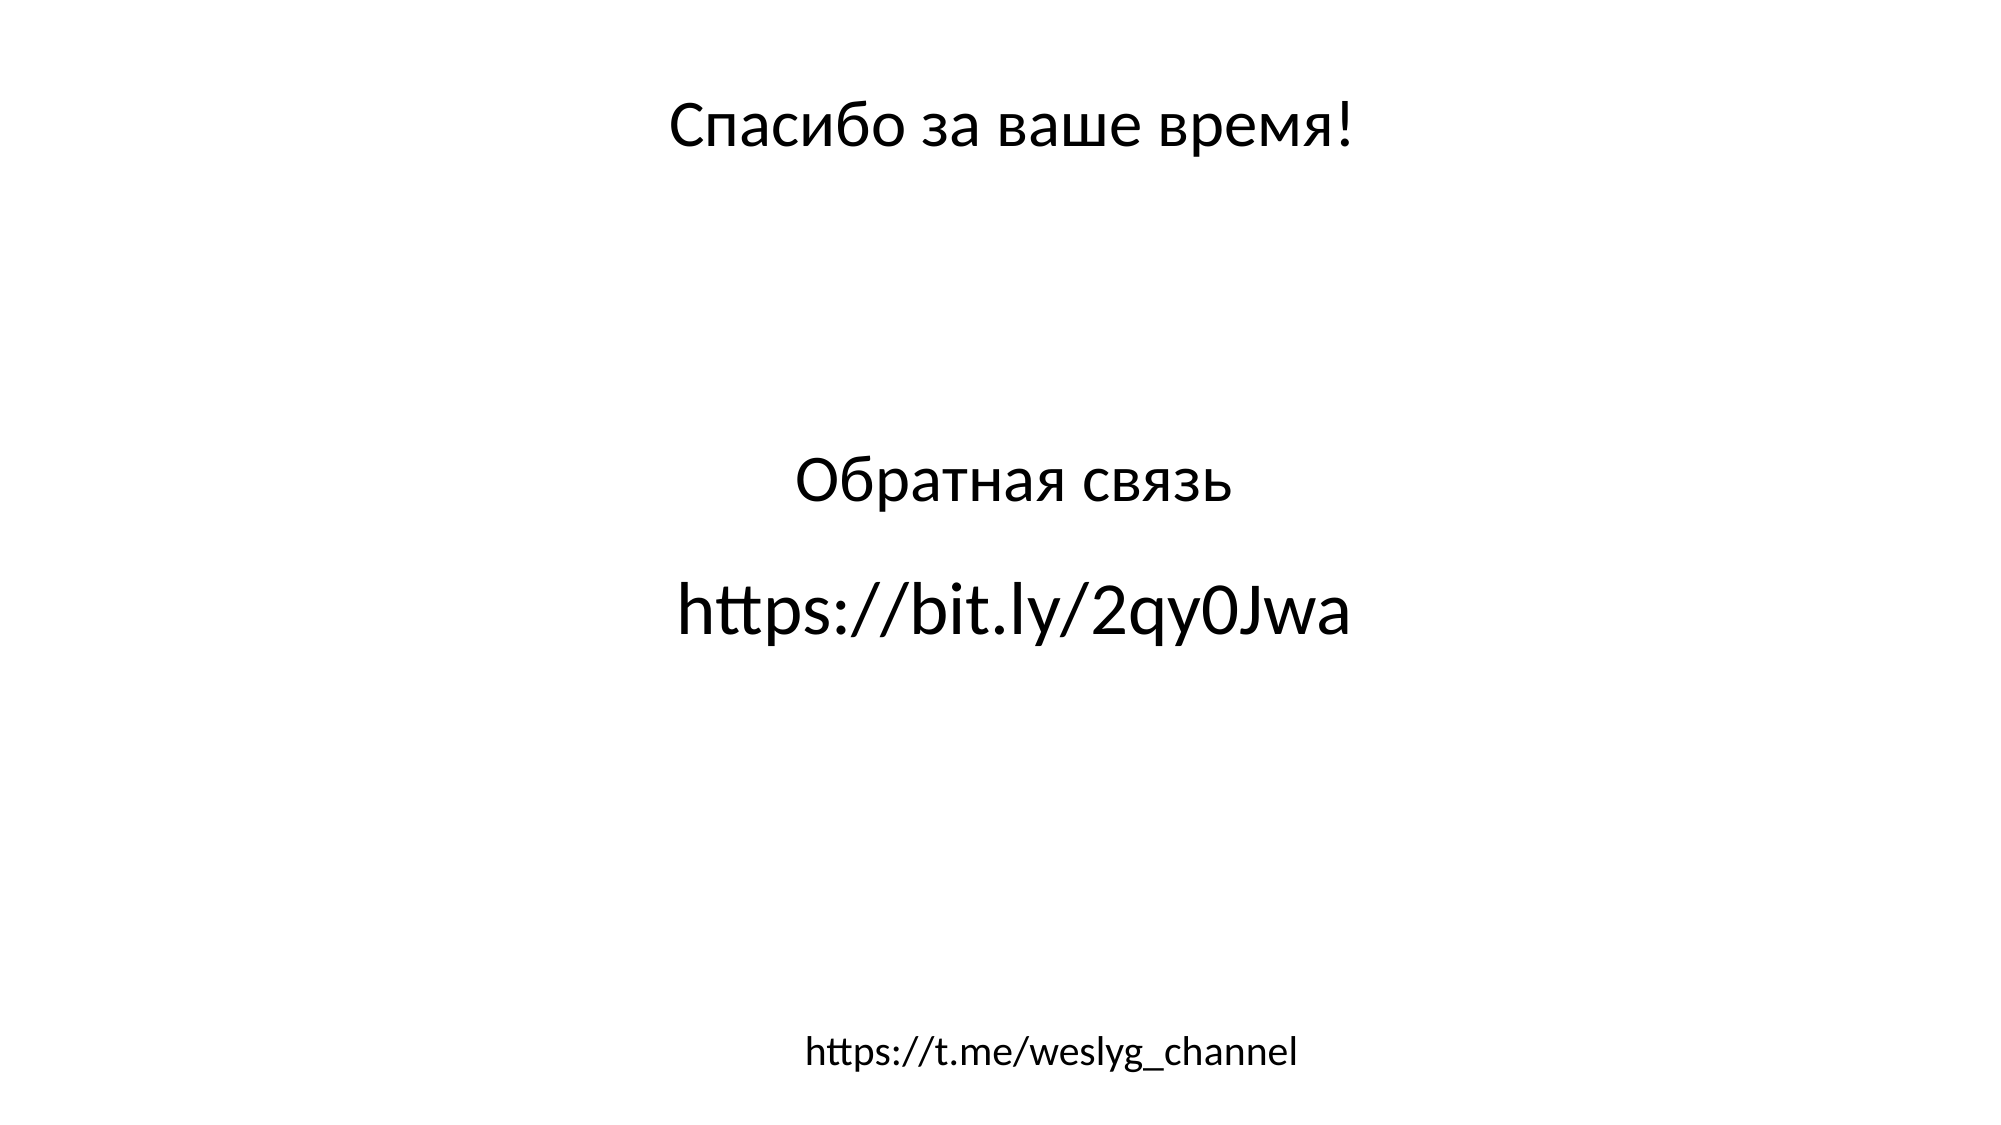

Спасибо за ваше время!
Обратная связь
https://bit.ly/2qy0Jwa
https://t.me/weslyg_channel